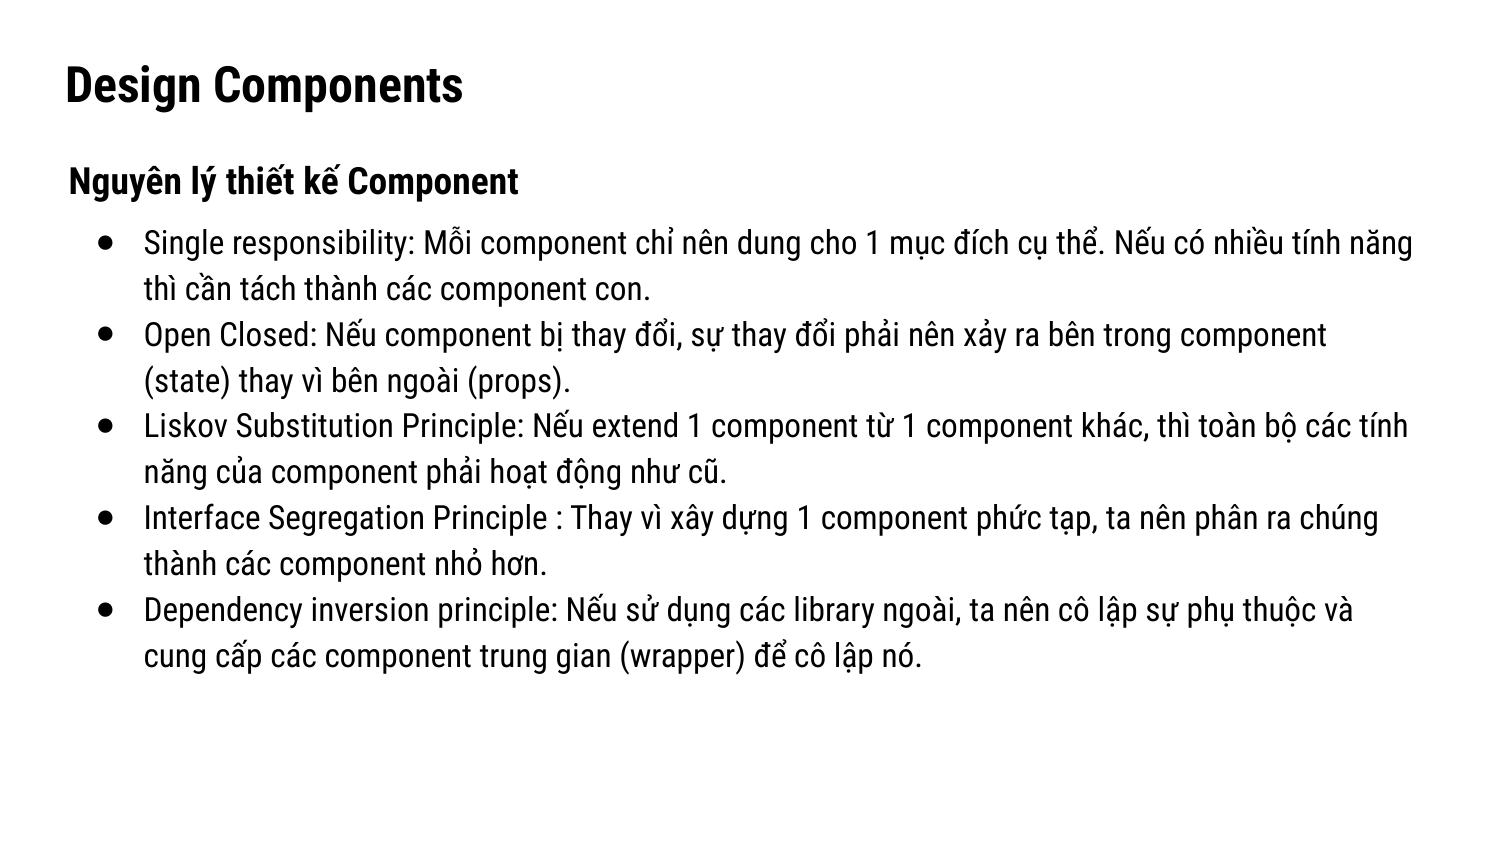

# Design Components
Nguyên lý thiết kế Component
Single responsibility: Mỗi component chỉ nên dung cho 1 mục đích cụ thể. Nếu có nhiều tính năng thì cần tách thành các component con.
Open Closed: Nếu component bị thay đổi, sự thay đổi phải nên xảy ra bên trong component (state) thay vì bên ngoài (props).
Liskov Substitution Principle: Nếu extend 1 component từ 1 component khác, thì toàn bộ các tính năng của component phải hoạt động như cũ.
Interface Segregation Principle : Thay vì xây dựng 1 component phức tạp, ta nên phân ra chúng thành các component nhỏ hơn.
Dependency inversion principle: Nếu sử dụng các library ngoài, ta nên cô lập sự phụ thuộc và cung cấp các component trung gian (wrapper) để cô lập nó.